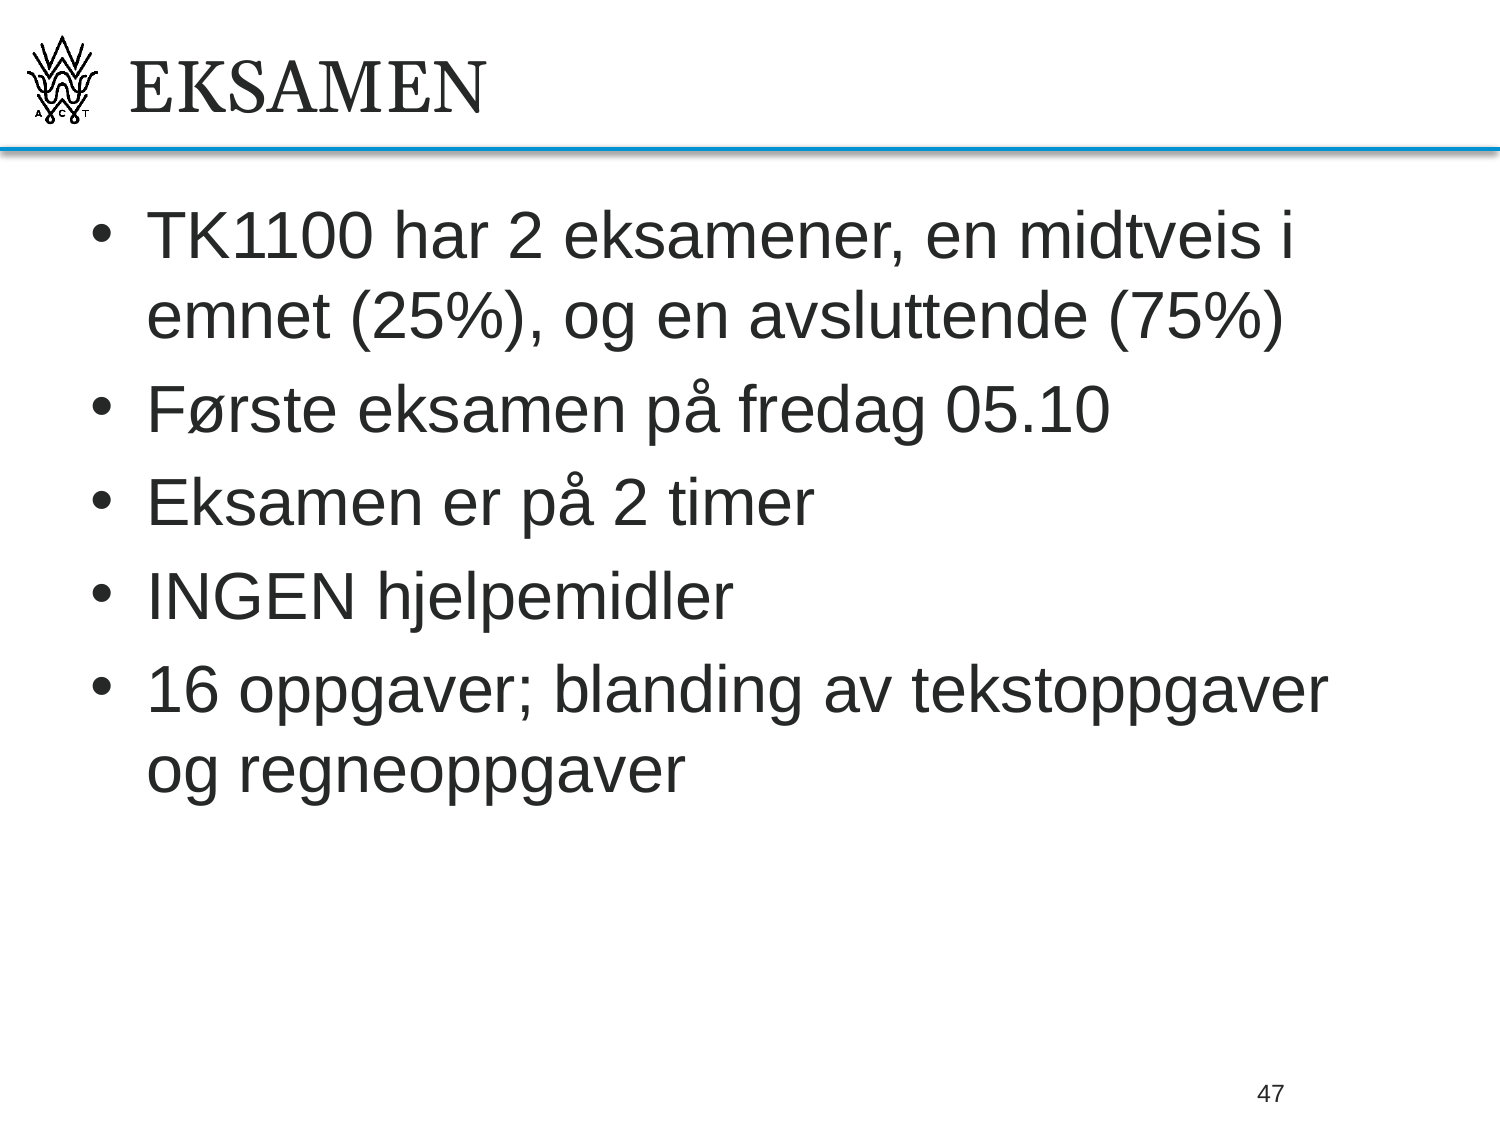

# EKSAMEN
TK1100 har 2 eksamener, en midtveis i emnet (25%), og en avsluttende (75%)
Første eksamen på fredag 05.10
Eksamen er på 2 timer
INGEN hjelpemidler
16 oppgaver; blanding av tekstoppgaver og regneoppgaver
26.09.2013
Bjørn O. Listog -- blistog@nith.no
47